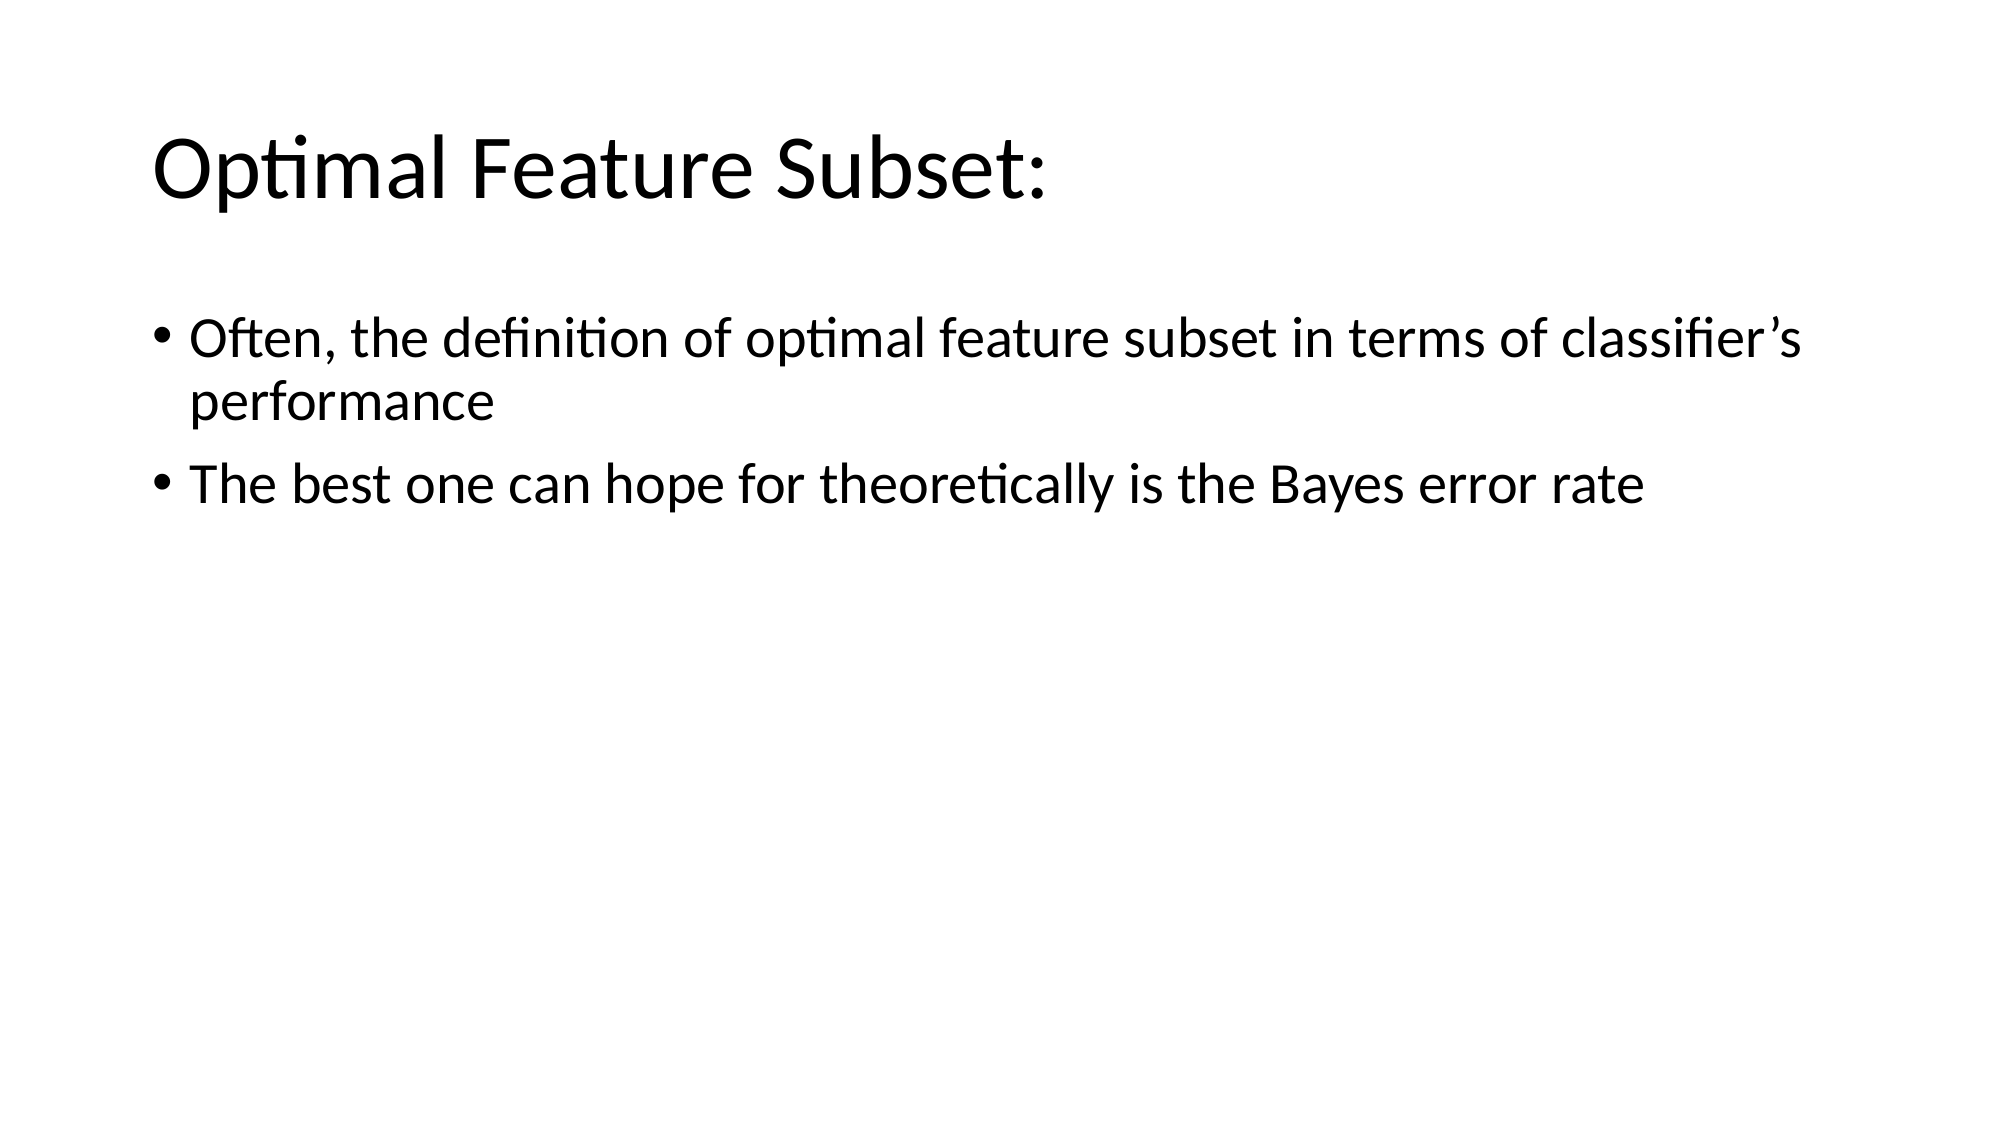

# Optimal Feature Subset:
Often, the definition of optimal feature subset in terms of classifier’s performance
The best one can hope for theoretically is the Bayes error rate